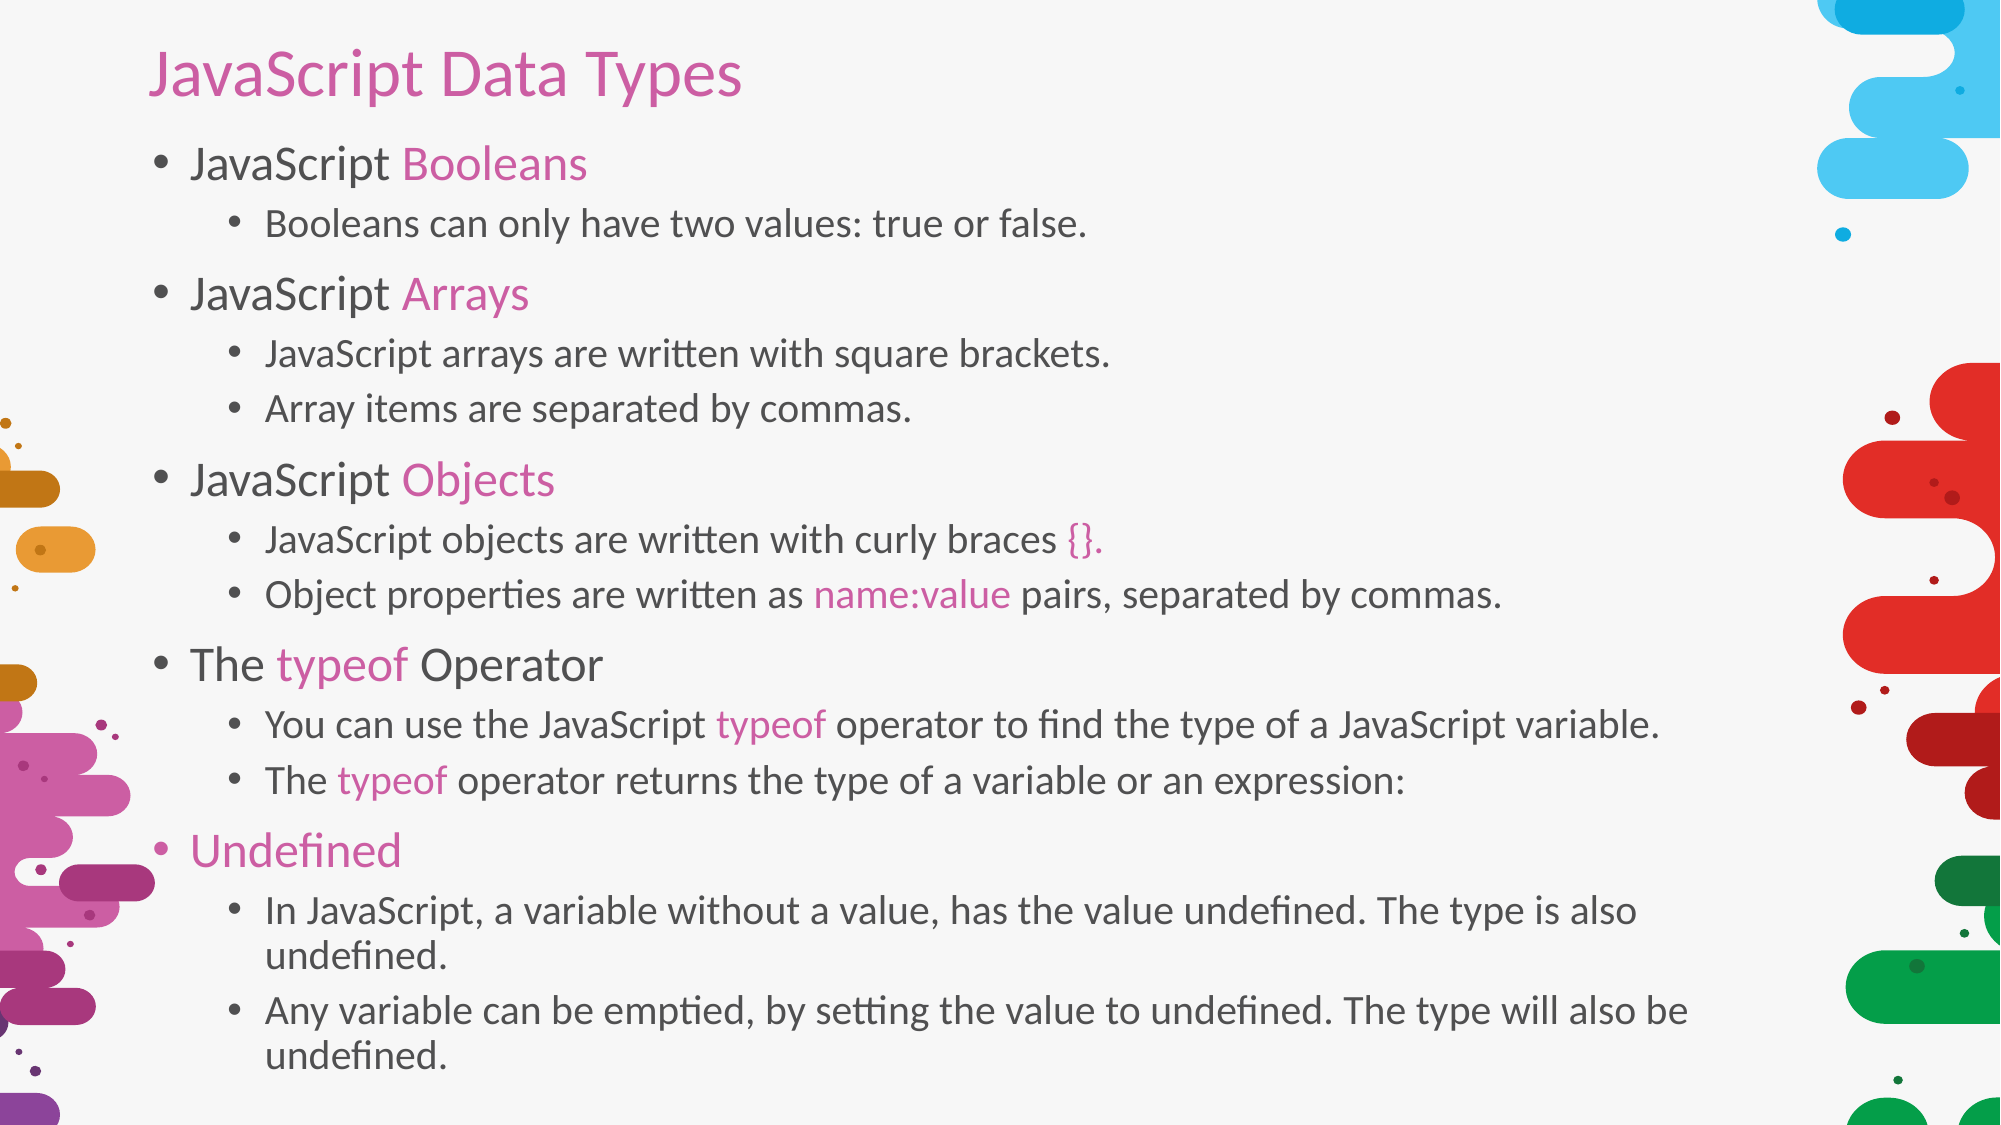

# JavaScript Data Types
JavaScript Booleans
Booleans can only have two values: true or false.
JavaScript Arrays
JavaScript arrays are written with square brackets.
Array items are separated by commas.
JavaScript Objects
JavaScript objects are written with curly braces {}.
Object properties are written as name:value pairs, separated by commas.
The typeof Operator
You can use the JavaScript typeof operator to find the type of a JavaScript variable.
The typeof operator returns the type of a variable or an expression:
Undefined
In JavaScript, a variable without a value, has the value undefined. The type is also undefined.
Any variable can be emptied, by setting the value to undefined. The type will also be undefined.